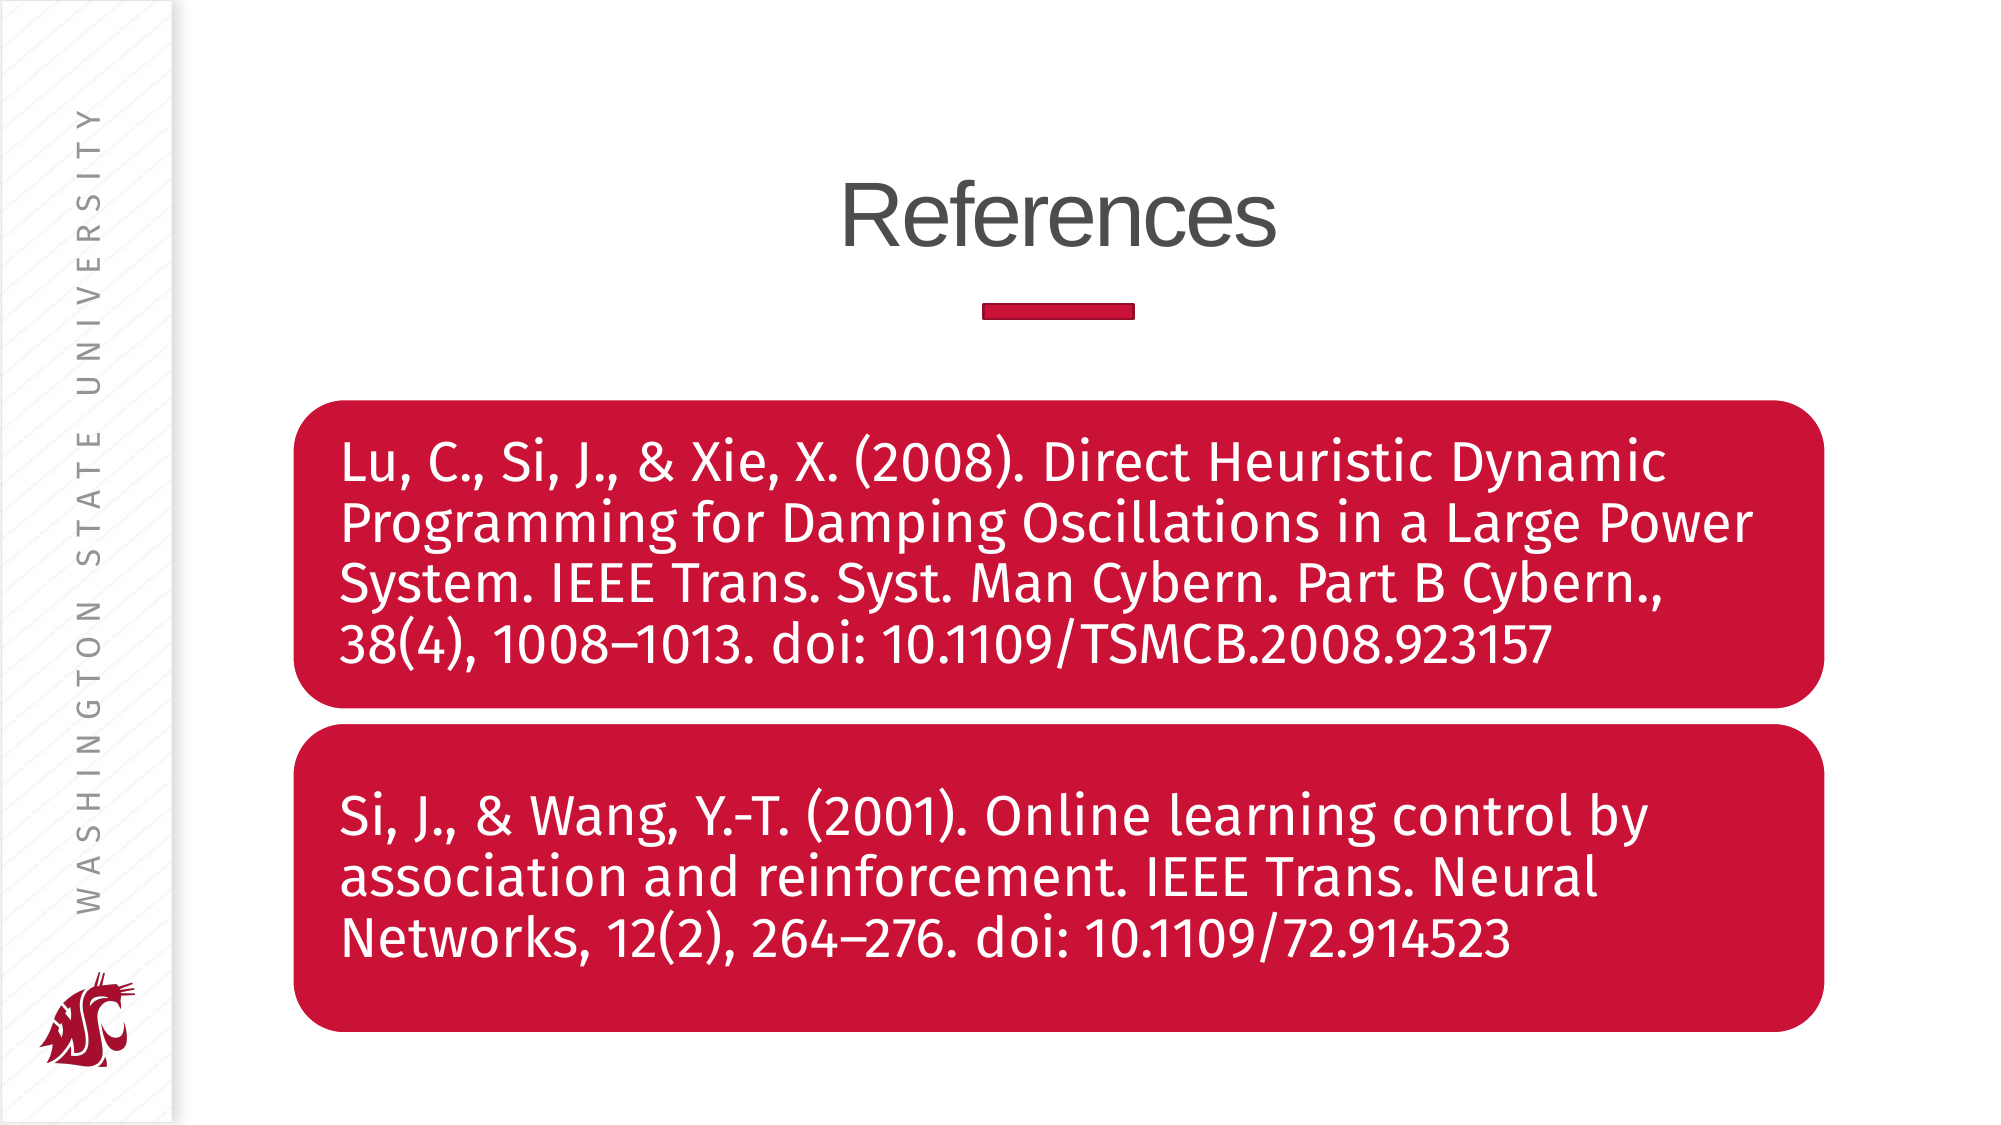

# References
Lu, C., Si, J., & Xie, X. (2008). Direct Heuristic Dynamic Programming for Damping Oscillations in a Large Power System. IEEE Trans. Syst. Man Cybern. Part B Cybern., 38(4), 1008–1013. doi: 10.1109/TSMCB.2008.923157
Si, J., & Wang, Y.-T. (2001). Online learning control by association and reinforcement. IEEE Trans. Neural Networks, 12(2), 264–276. doi: 10.1109/72.914523